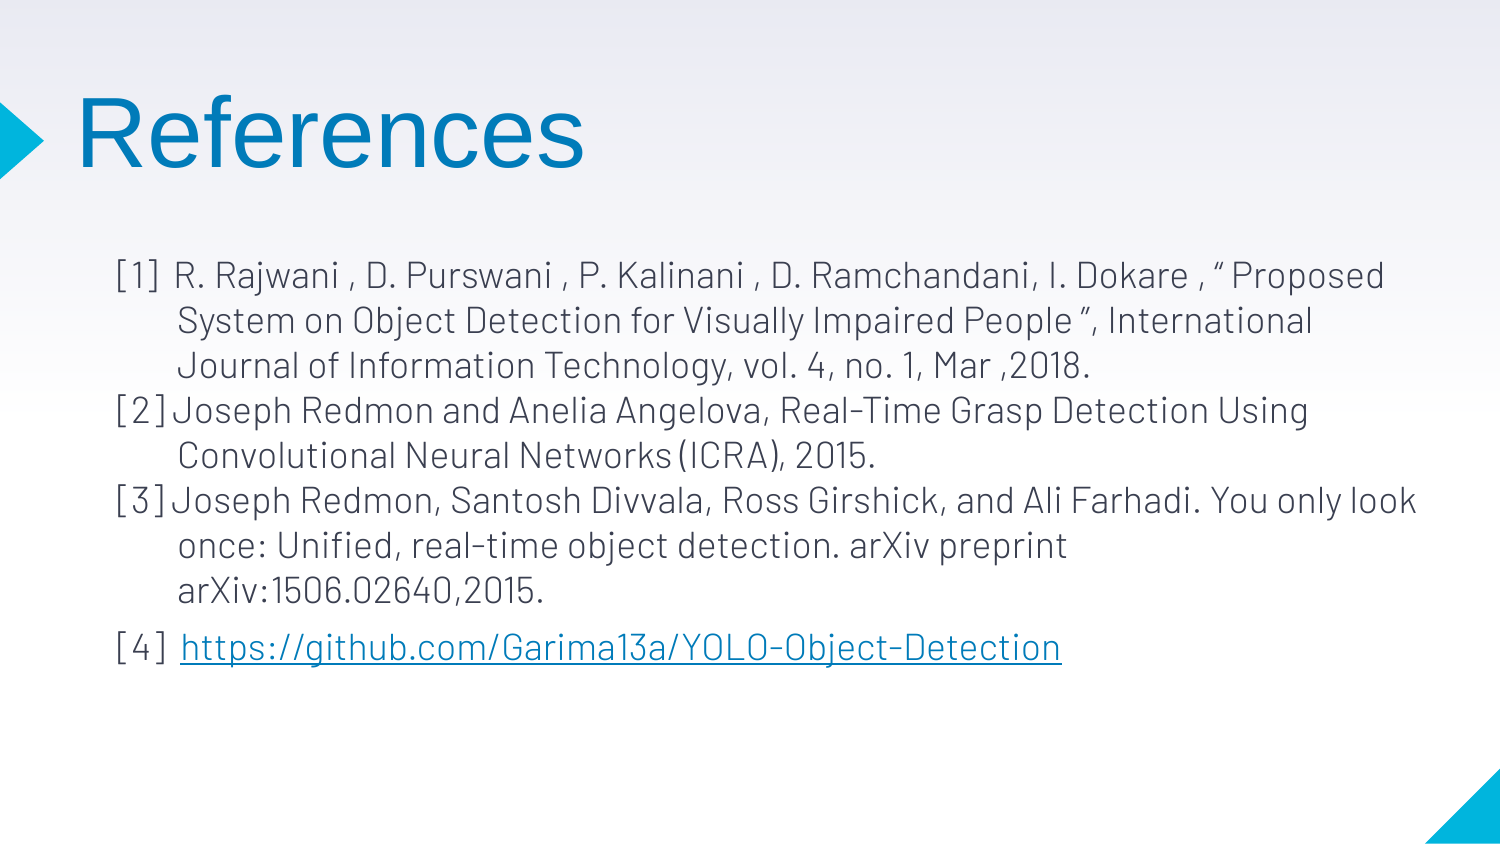

# References

[1]  R. Rajwani , D. Purswani , P. Kalinani , D. Ramchandani, I. Dokare , “ Proposed
        System on Object Detection for Visually Impaired People ”, International
        Journal of Information Technology, vol. 4, no. 1, Mar ,2018.
[2] Joseph Redmon and Anelia Angelova, Real-Time Grasp Detection Using
        Convolutional Neural Networks (ICRA), 2015.
[3] Joseph Redmon, Santosh Divvala, Ross Girshick, and Ali Farhadi. You only look
        once: Unified, real-time object detection. arXiv preprint
        arXiv:1506.02640,2015.
[4]  https://github.com/Garima13a/YOLO-Object-Detection